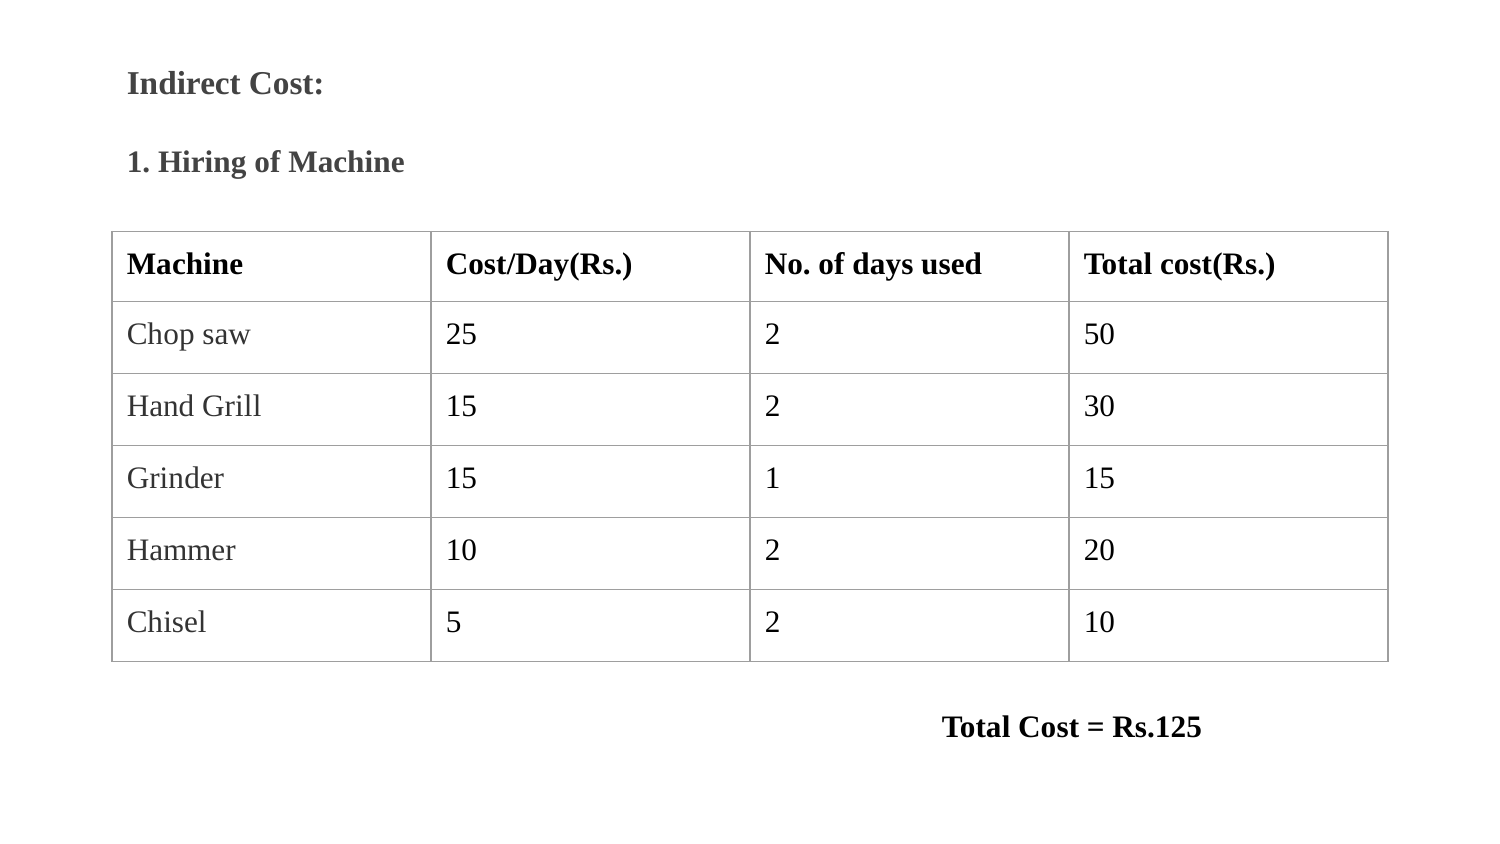

Indirect Cost:

1. Hiring of Machine

| Machine | Cost/Day(Rs.) | No. of days used | Total cost(Rs.) |
| --- | --- | --- | --- |
| Chop saw | 25 | 2 | 50 |
| Hand Grill | 15 | 2 | 30 |
| Grinder | 15 | 1 | 15 |
| Hammer | 10 | 2 | 20 |
| Chisel | 5 | 2 | 10 |
Total Cost = Rs.125